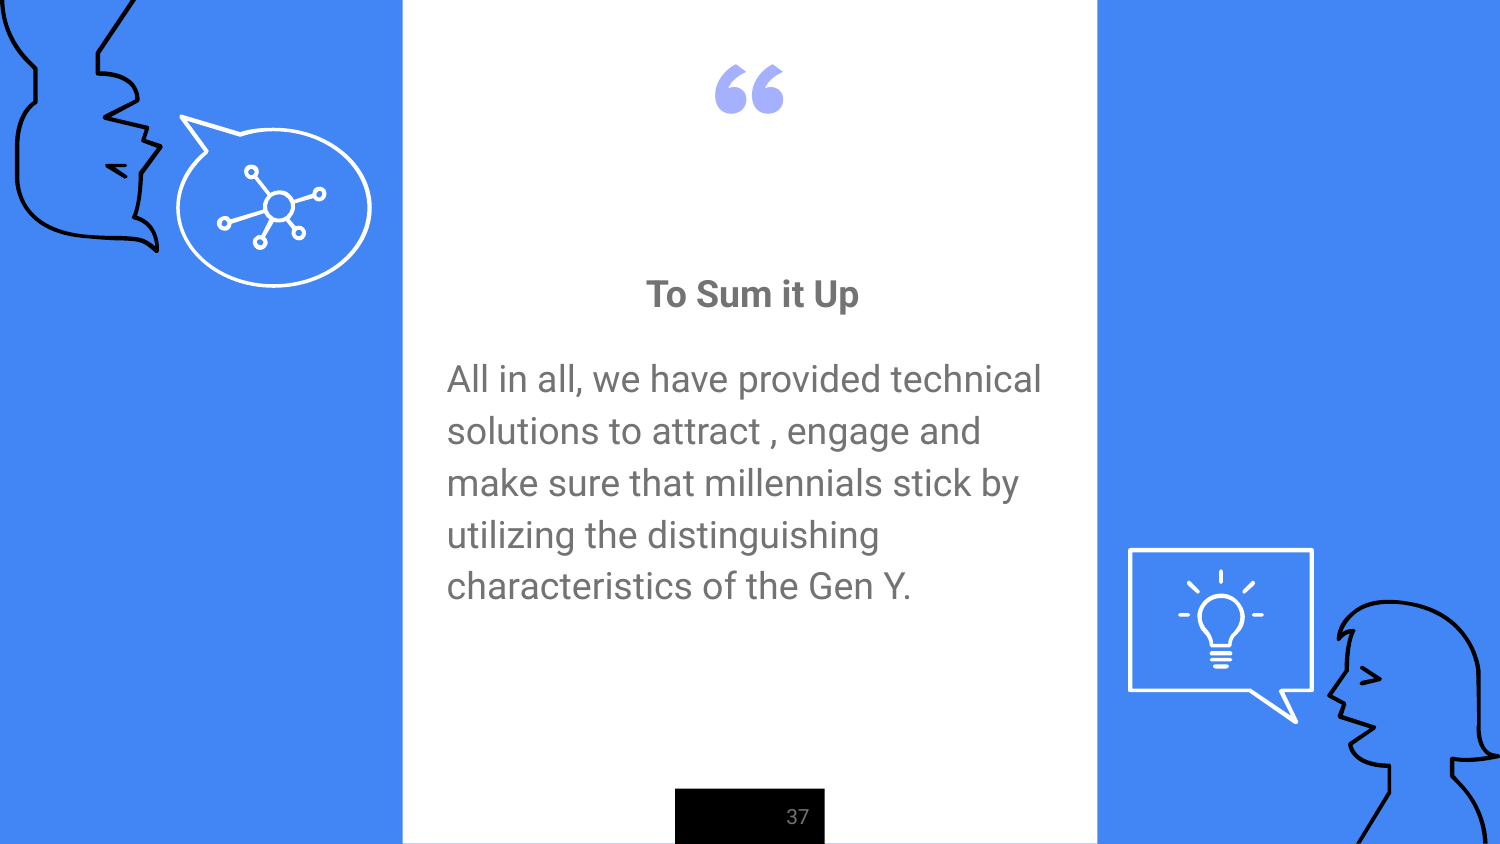

To Sum it Up
All in all, we have provided technical solutions to attract , engage and make sure that millennials stick by utilizing the distinguishing characteristics of the Gen Y.
37